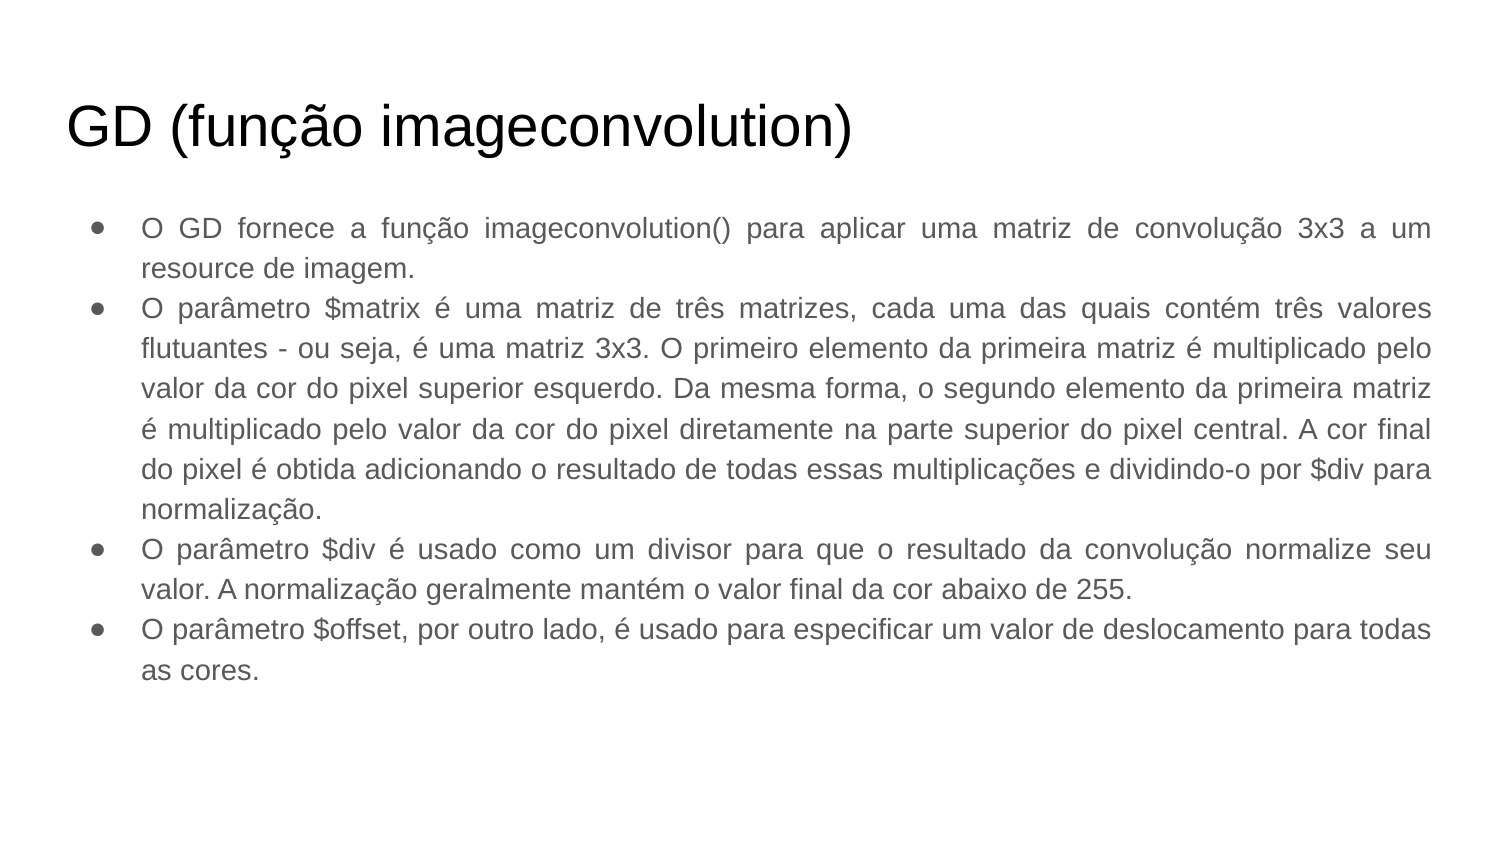

# GD (função imageconvolution)
O GD fornece a função imageconvolution() para aplicar uma matriz de convolução 3x3 a um resource de imagem.
O parâmetro $matrix é uma matriz de três matrizes, cada uma das quais contém três valores flutuantes - ou seja, é uma matriz 3x3. O primeiro elemento da primeira matriz é multiplicado pelo valor da cor do pixel superior esquerdo. Da mesma forma, o segundo elemento da primeira matriz é multiplicado pelo valor da cor do pixel diretamente na parte superior do pixel central. A cor final do pixel é obtida adicionando o resultado de todas essas multiplicações e dividindo-o por $div para normalização.
O parâmetro $div é usado como um divisor para que o resultado da convolução normalize seu valor. A normalização geralmente mantém o valor final da cor abaixo de 255.
O parâmetro $offset, por outro lado, é usado para especificar um valor de deslocamento para todas as cores.